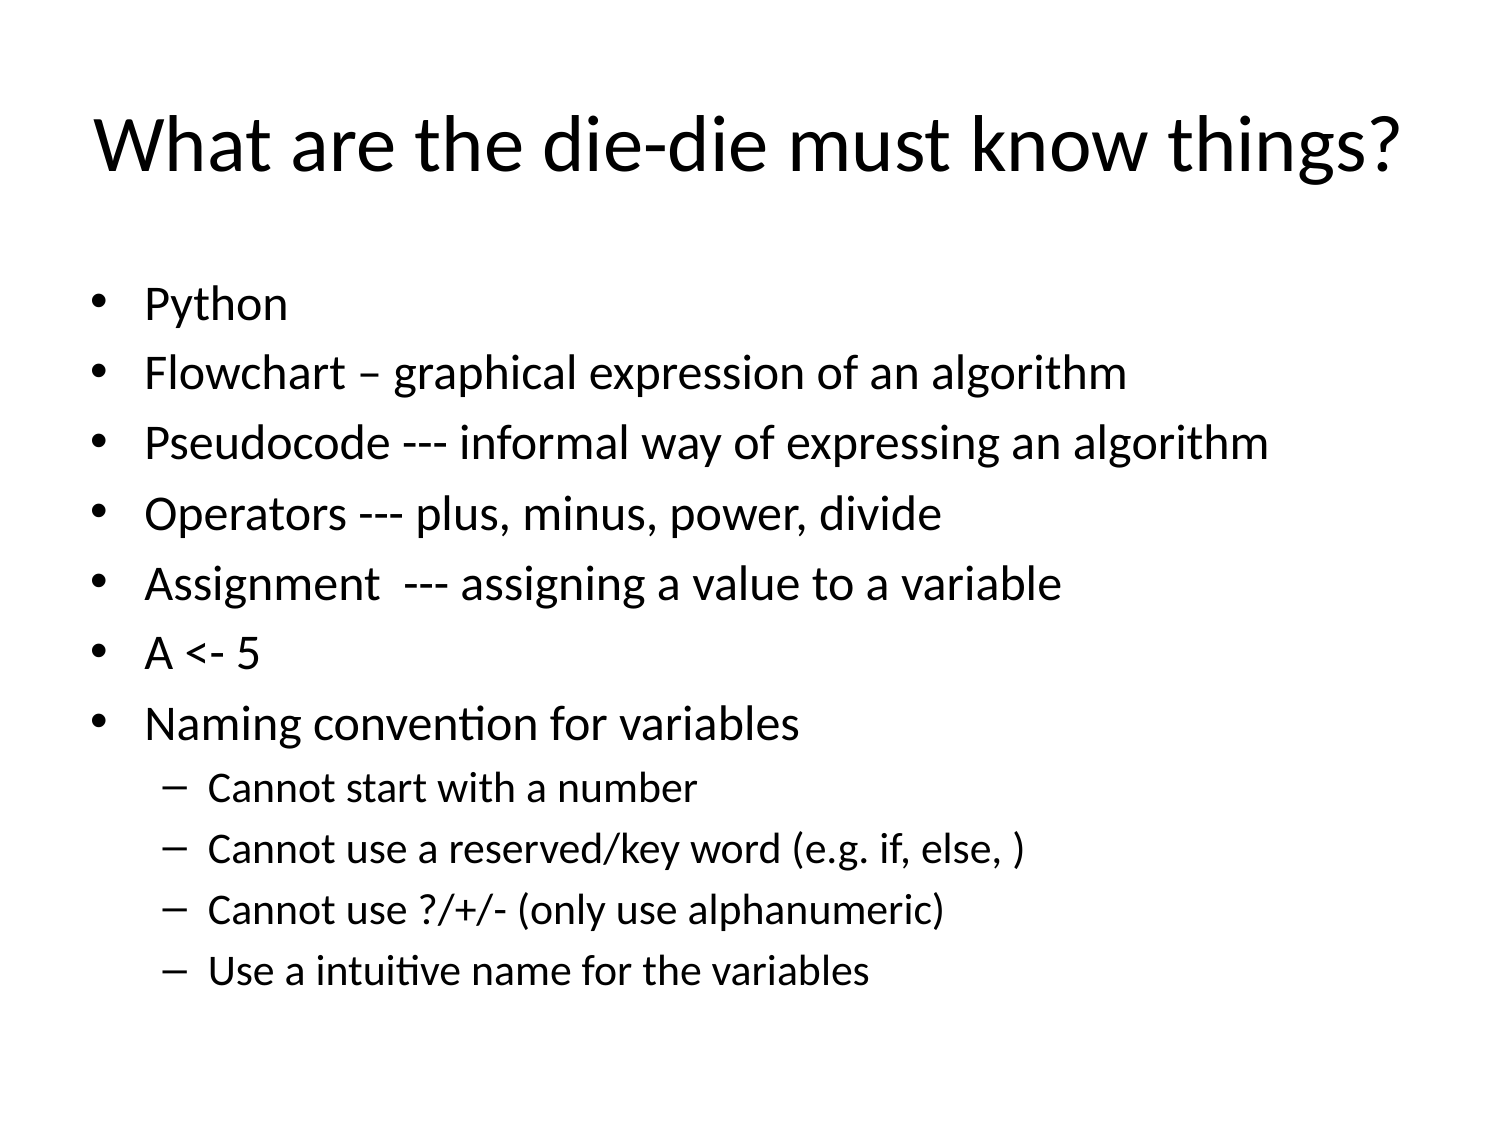

# What are the die-die must know things?
Python
Flowchart – graphical expression of an algorithm
Pseudocode --- informal way of expressing an algorithm
Operators --- plus, minus, power, divide
Assignment  --- assigning a value to a variable
A <- 5
Naming convention for variables
Cannot start with a number
Cannot use a reserved/key word (e.g. if, else, )
Cannot use ?/+/- (only use alphanumeric)
Use a intuitive name for the variables